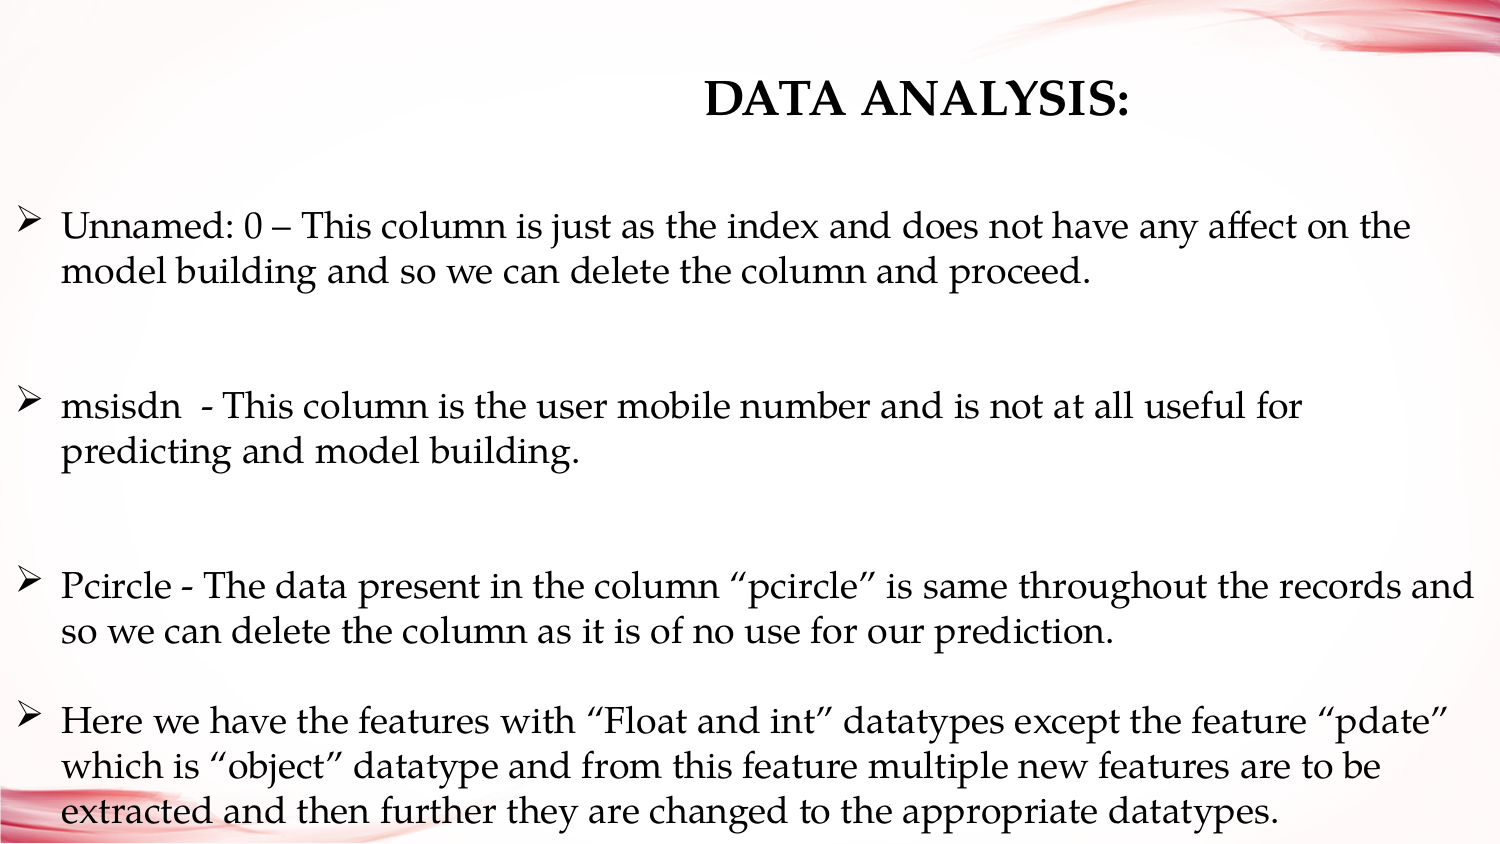

DATA ANALYSIS:
Unnamed: 0 – This column is just as the index and does not have any affect on the model building and so we can delete the column and proceed.

msisdn  - This column is the user mobile number and is not at all useful for predicting and model building.

Pcircle - The data present in the column “pcircle” is same throughout the records and so we can delete the column as it is of no use for our prediction.

Here we have the features with “Float and int” datatypes except the feature “pdate” which is “object” datatype and from this feature multiple new features are to be extracted and then further they are changed to the appropriate datatypes.